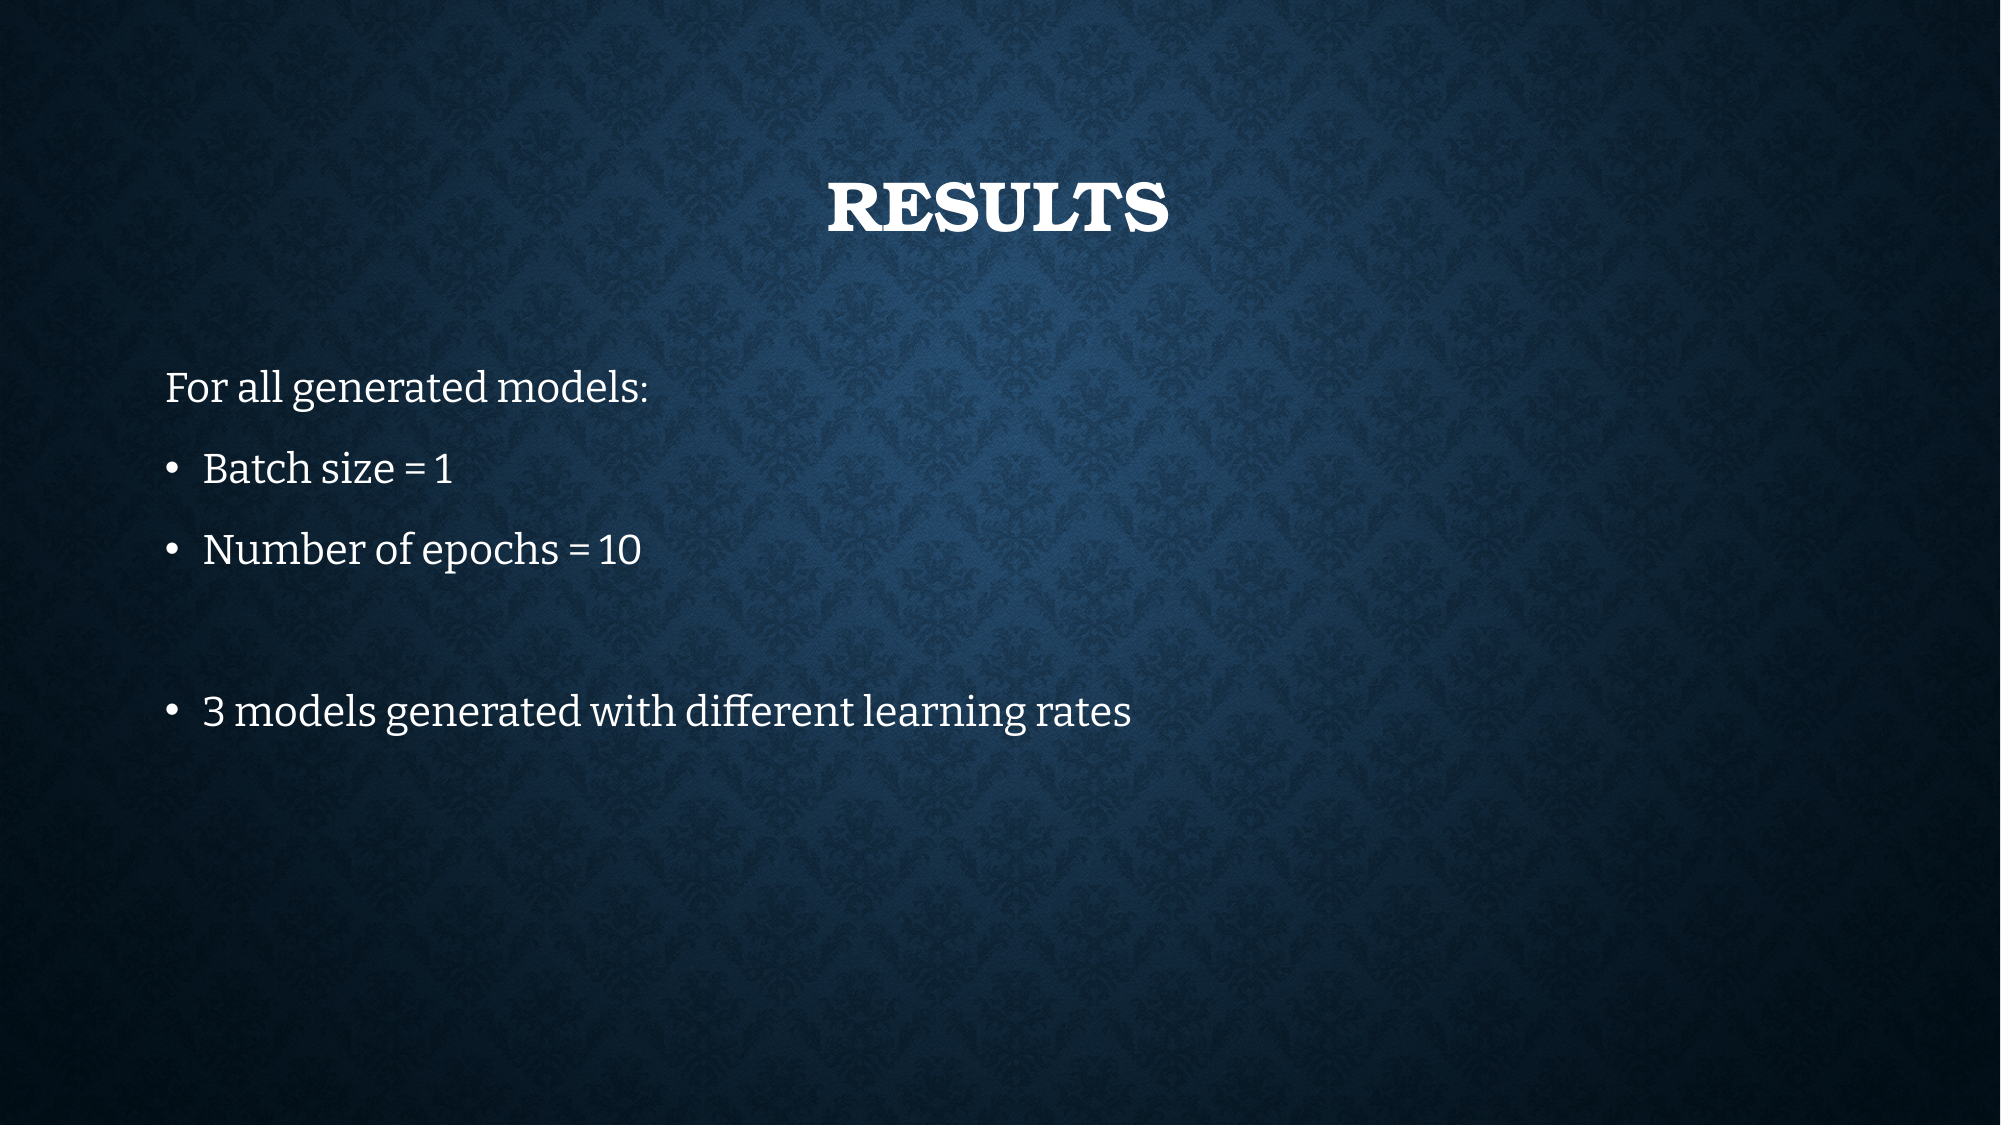

# RESULTS
For all generated models:
Batch size = 1
Number of epochs = 10

3 models generated with different learning rates